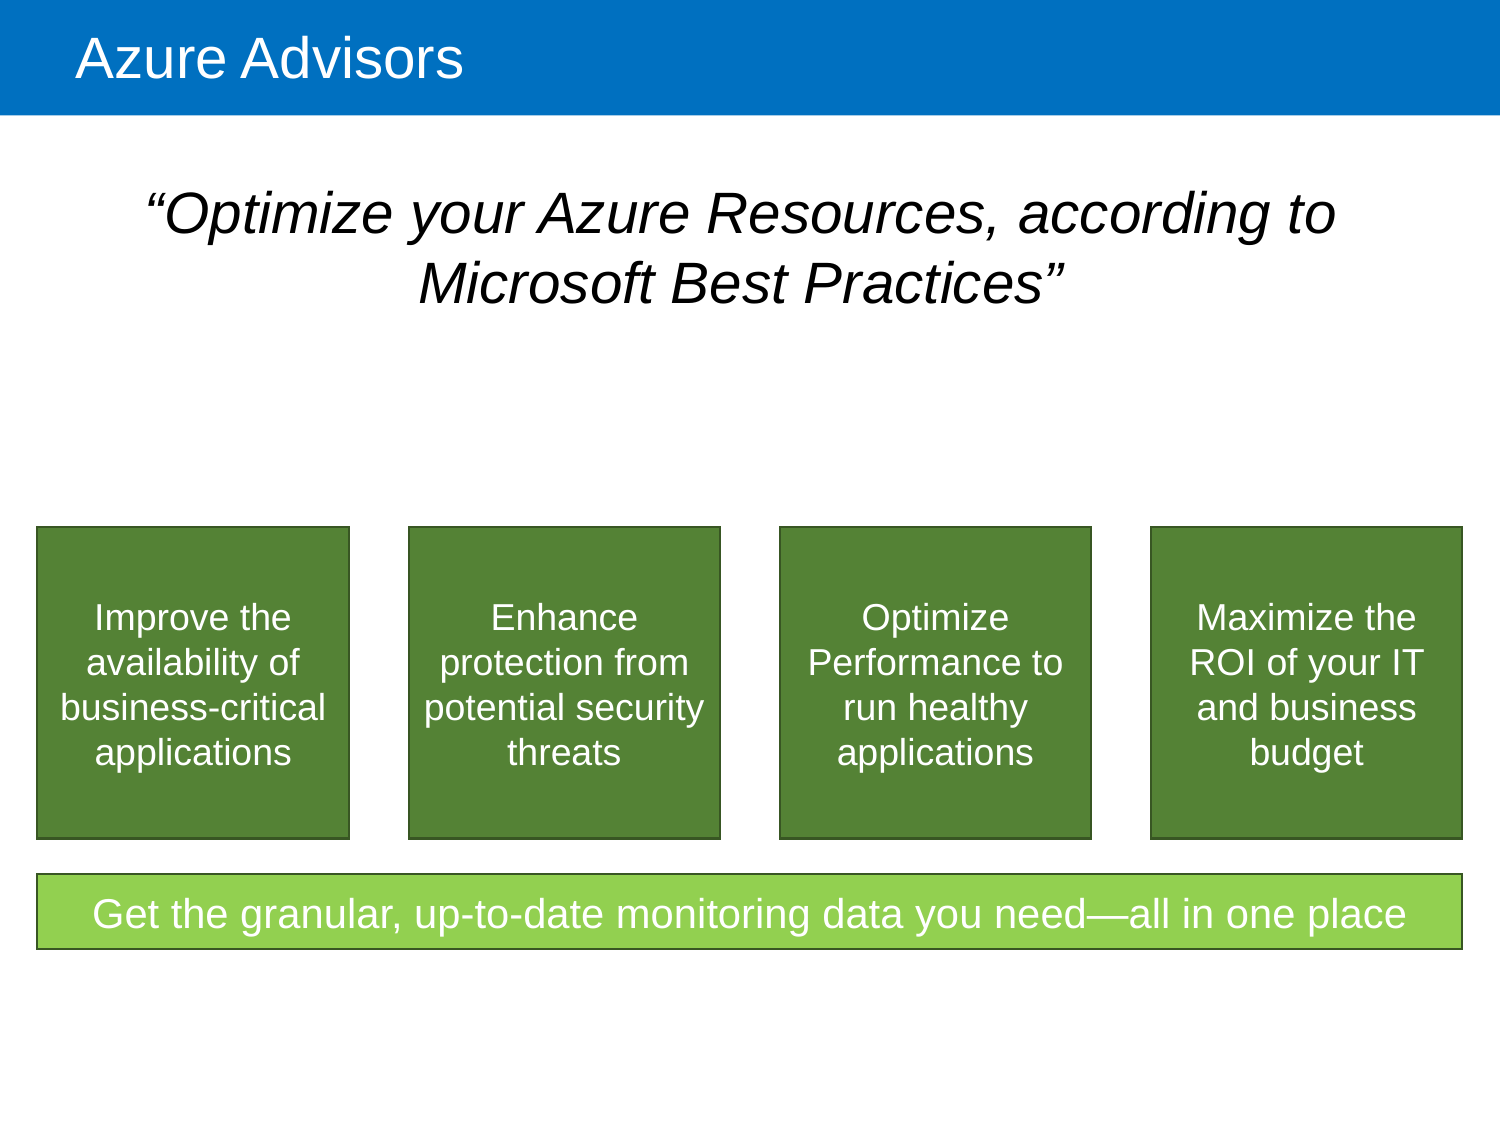

# Azure Advisors
“Optimize your Azure Resources, according to Microsoft Best Practices”

Improve the availability of business-critical applications
Optimize Performance to run healthy applications
Enhance protection from potential security threats
Maximize the ROI of your IT and business budget
Get the granular, up-to-date monitoring data you need—all in one place